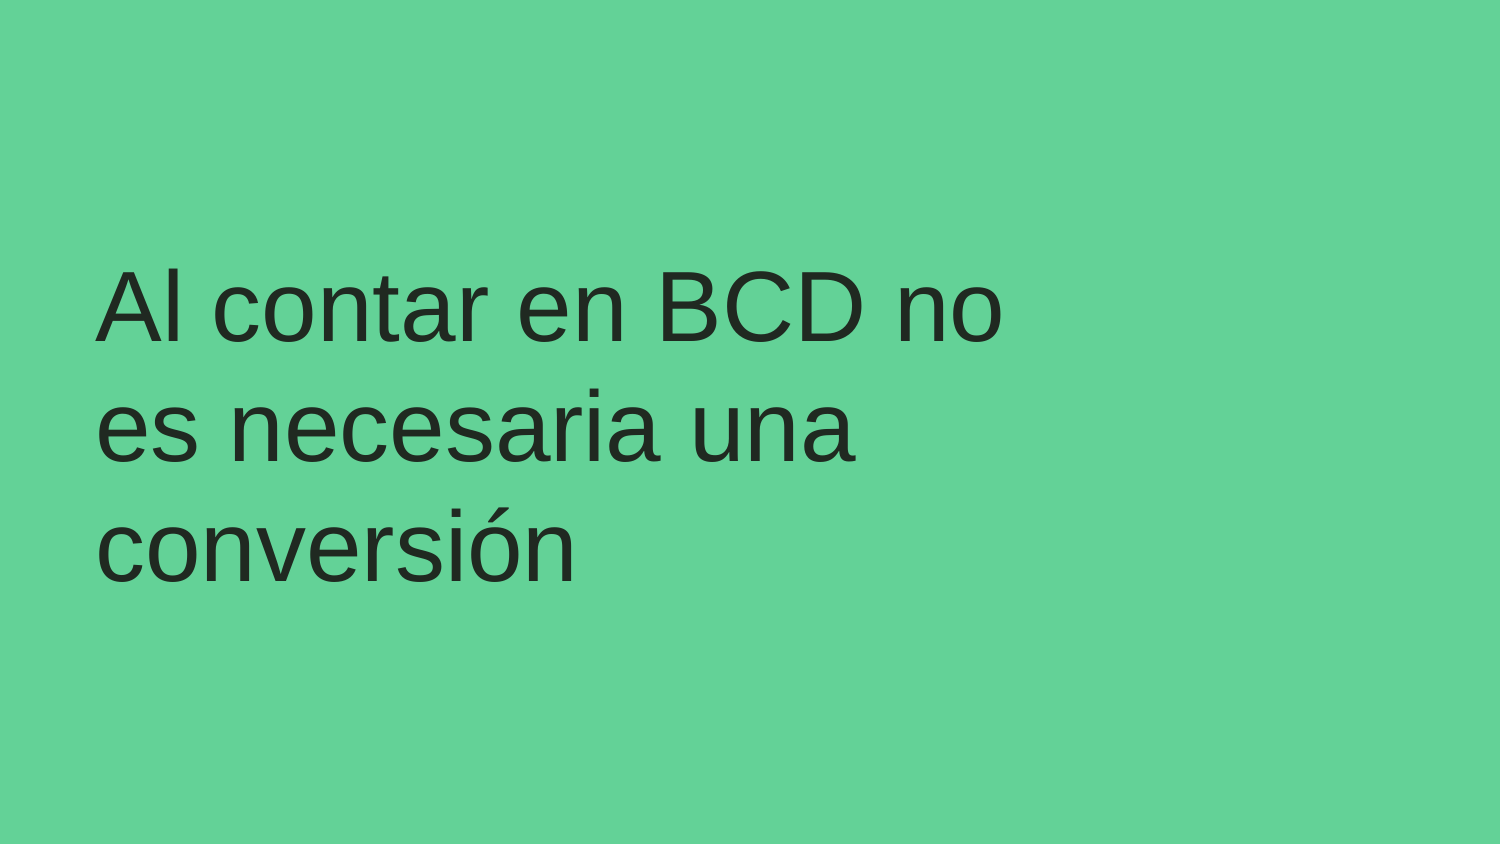

# Al contar en BCD no es necesaria una conversión